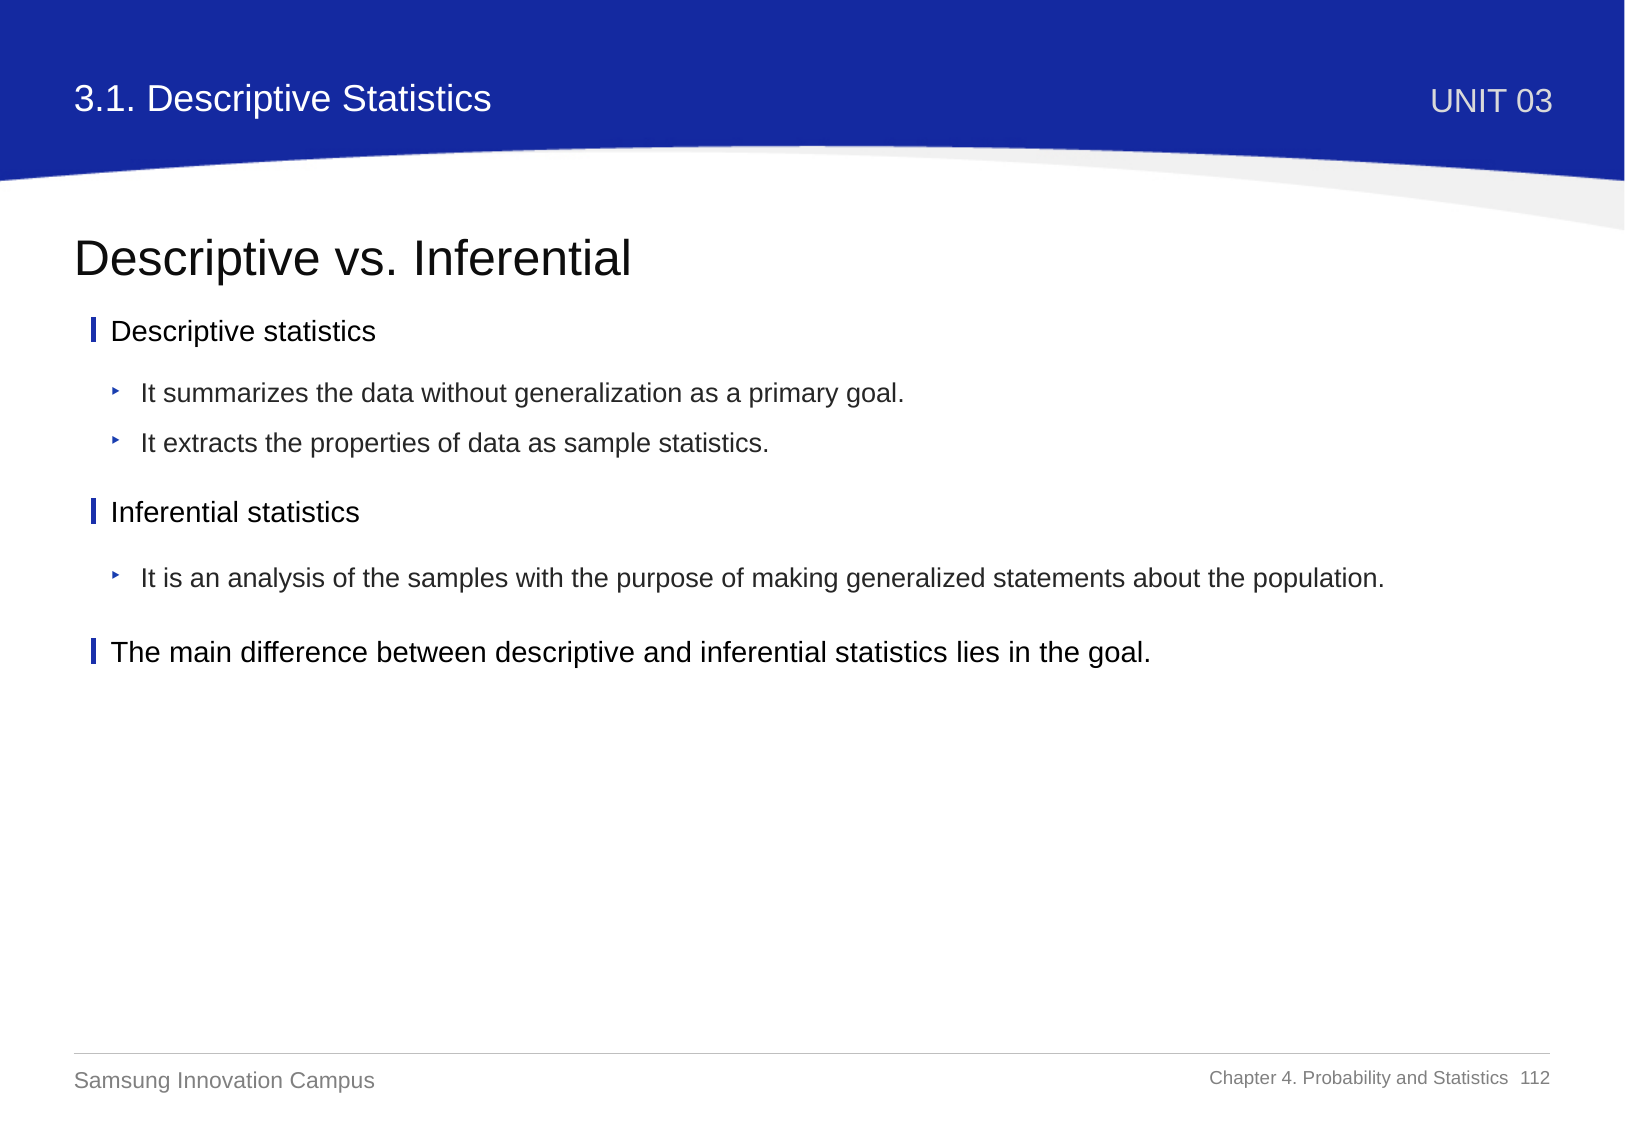

3.1. Descriptive Statistics
UNIT 03
Descriptive vs. Inferential
Descriptive statistics
It summarizes the data without generalization as a primary goal.
It extracts the properties of data as sample statistics.
Inferential statistics
It is an analysis of the samples with the purpose of making generalized statements about the population.
The main difference between descriptive and inferential statistics lies in the goal.